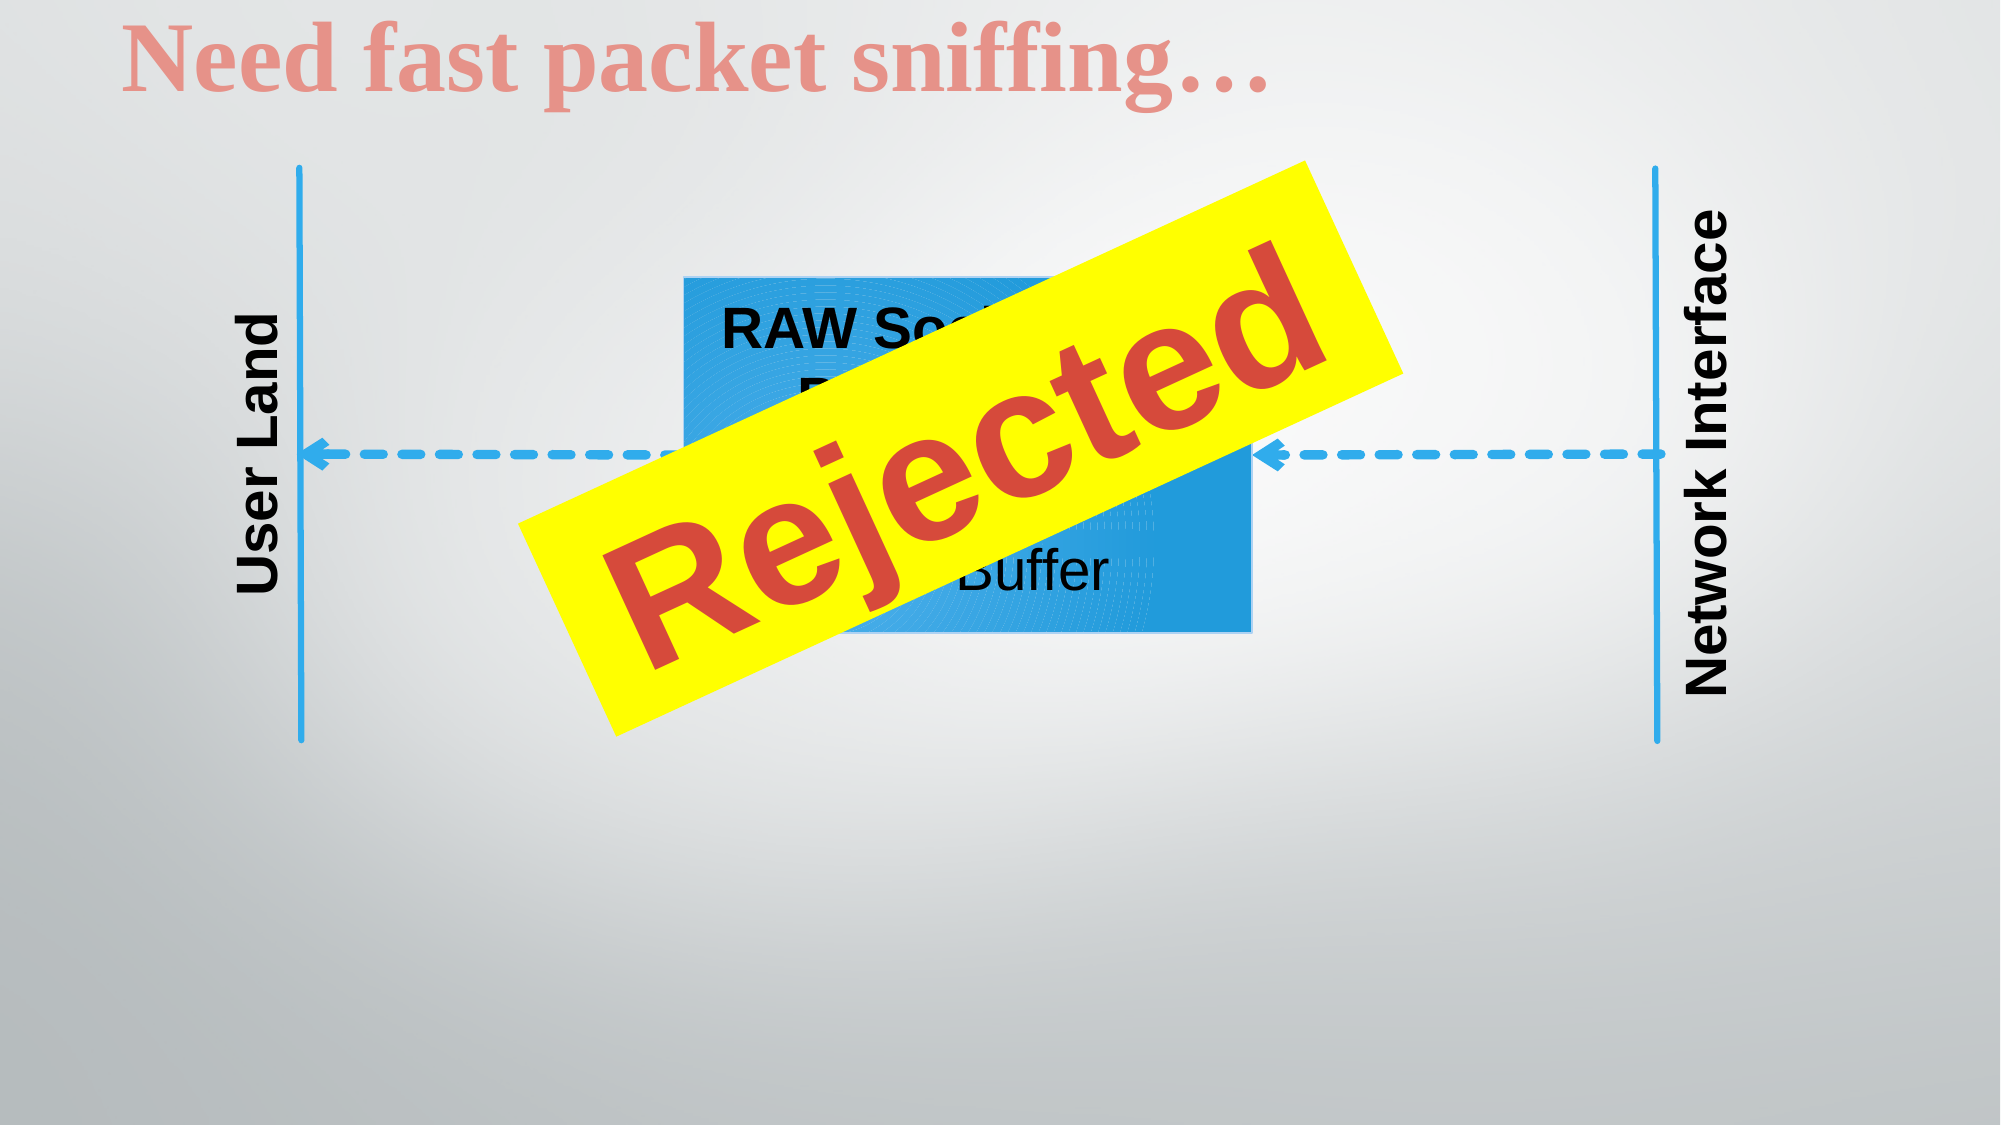

Need fast packet sniffing…
User Land
Network Interface

RAW Socket with
PF_PACKET
Rejected
System Call
Limited Buffer